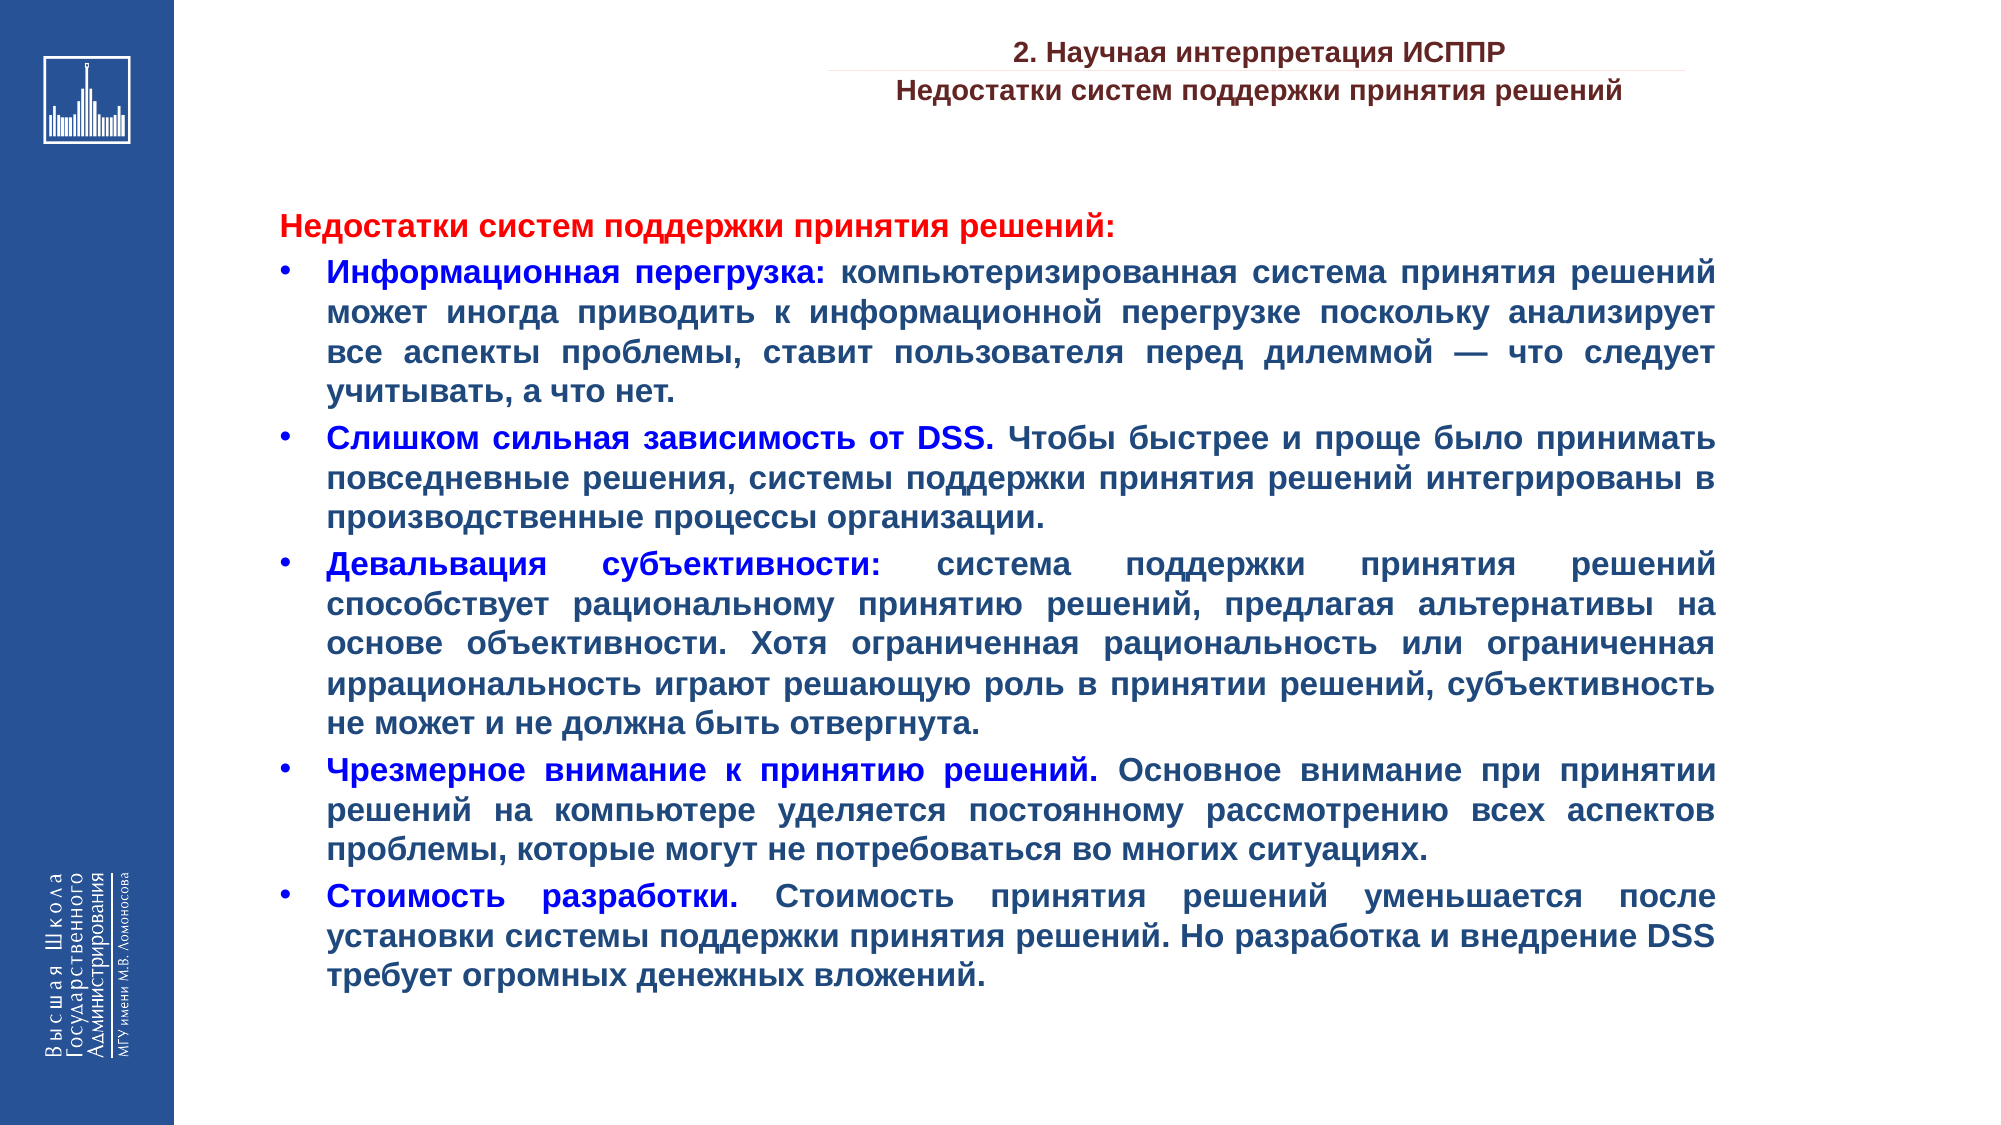

2. Научная интерпретация ИСППР
_________________________________________________________________________________________________________________________________________________________________________________________________________________________________________________________________________________________________________________________________________________________________________________________________________________________________________________________________________________________________________________________________________________________________________________________________________________________________________________________________________________________________________________________________________________________________________________________________________________________________________________________________________________________________
Недостатки систем поддержки принятия решений
Недостатки систем поддержки принятия решений:
Информационная перегрузка: компьютеризированная система принятия решений может иногда приводить к информационной перегрузке поскольку анализирует все аспекты проблемы, ставит пользователя перед дилеммой — что следует учитывать, а что нет.
Слишком сильная зависимость от DSS. Чтобы быстрее и проще было принимать повседневные решения, системы поддержки принятия решений интегрированы в производственные процессы организации.
Девальвация субъективности: система поддержки принятия решений способствует рациональному принятию решений, предлагая альтернативы на основе объективности. Хотя ограниченная рациональность или ограниченная иррациональность играют решающую роль в принятии решений, субъективность не может и не должна быть отвергнута.
Чрезмерное внимание к принятию решений. Основное внимание при принятии решений на компьютере уделяется постоянному рассмотрению всех аспектов проблемы, которые могут не потребоваться во многих ситуациях.
Стоимость разработки. Стоимость принятия решений уменьшается после установки системы поддержки принятия решений. Но разработка и внедрение DSS требует огромных денежных вложений.